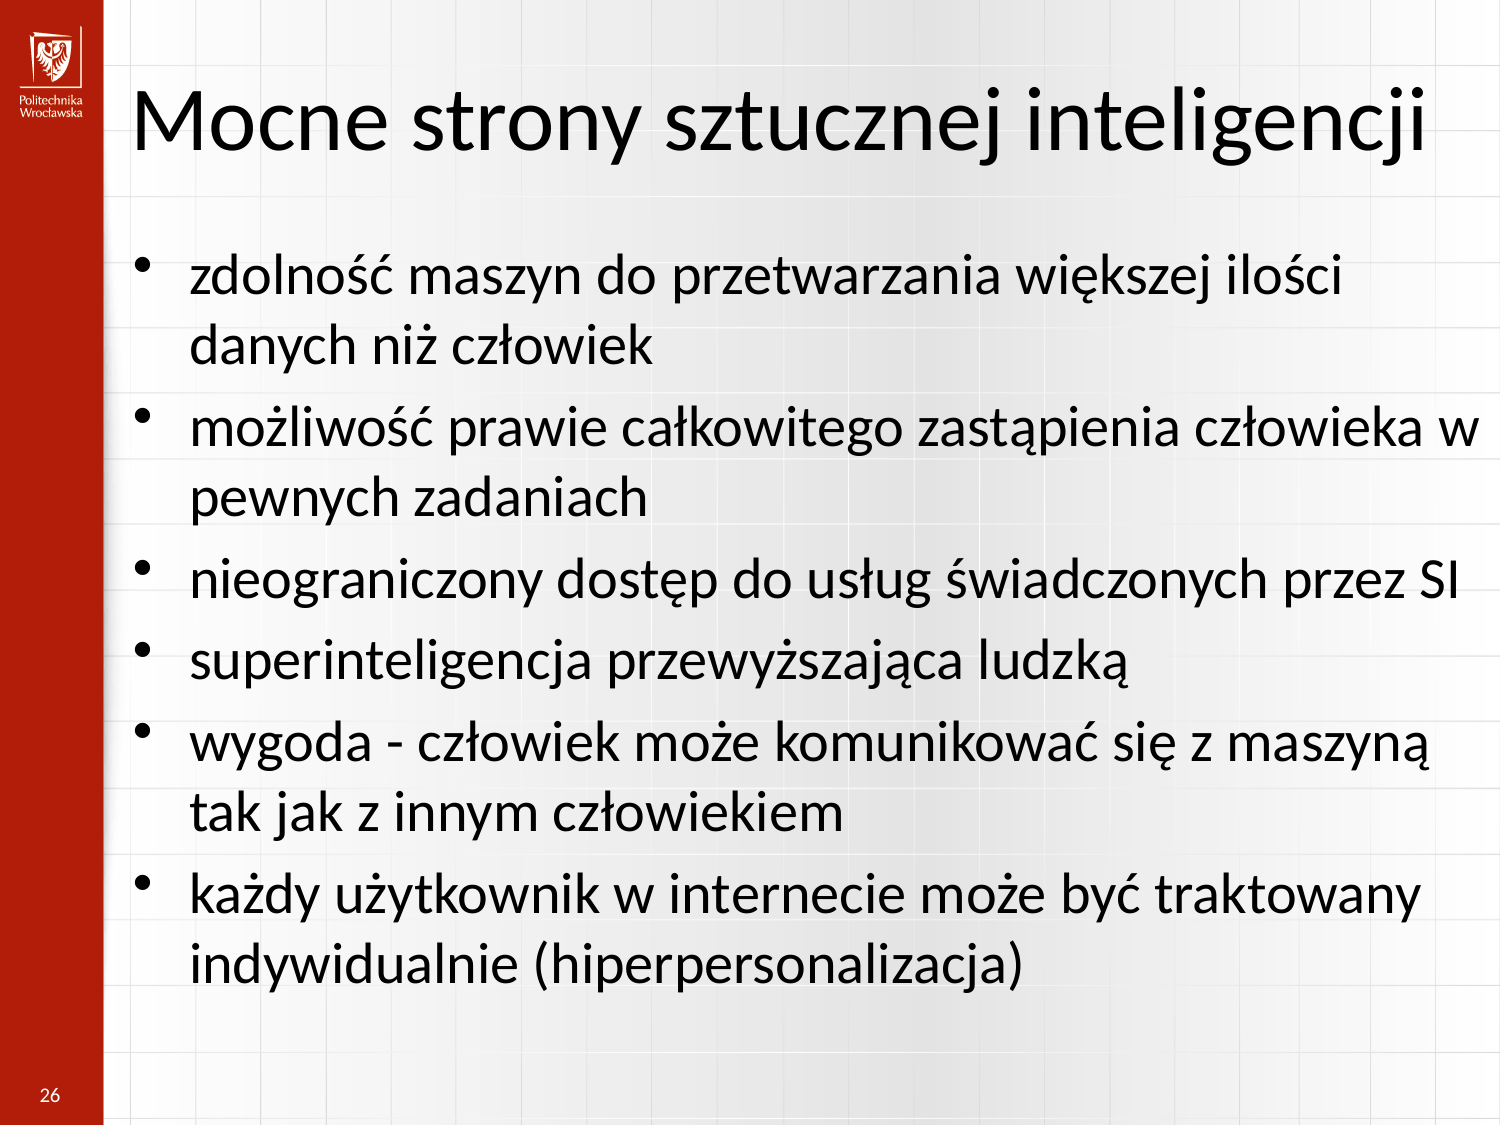

Mocne strony sztucznej inteligencji
zdolność maszyn do przetwarzania większej ilości danych niż człowiek
możliwość prawie całkowitego zastąpienia człowieka w pewnych zadaniach
nieograniczony dostęp do usług świadczonych przez SI
superinteligencja przewyższająca ludzką
wygoda - człowiek może komunikować się z maszyną tak jak z innym człowiekiem
każdy użytkownik w internecie może być traktowany indywidualnie (hiperpersonalizacja)